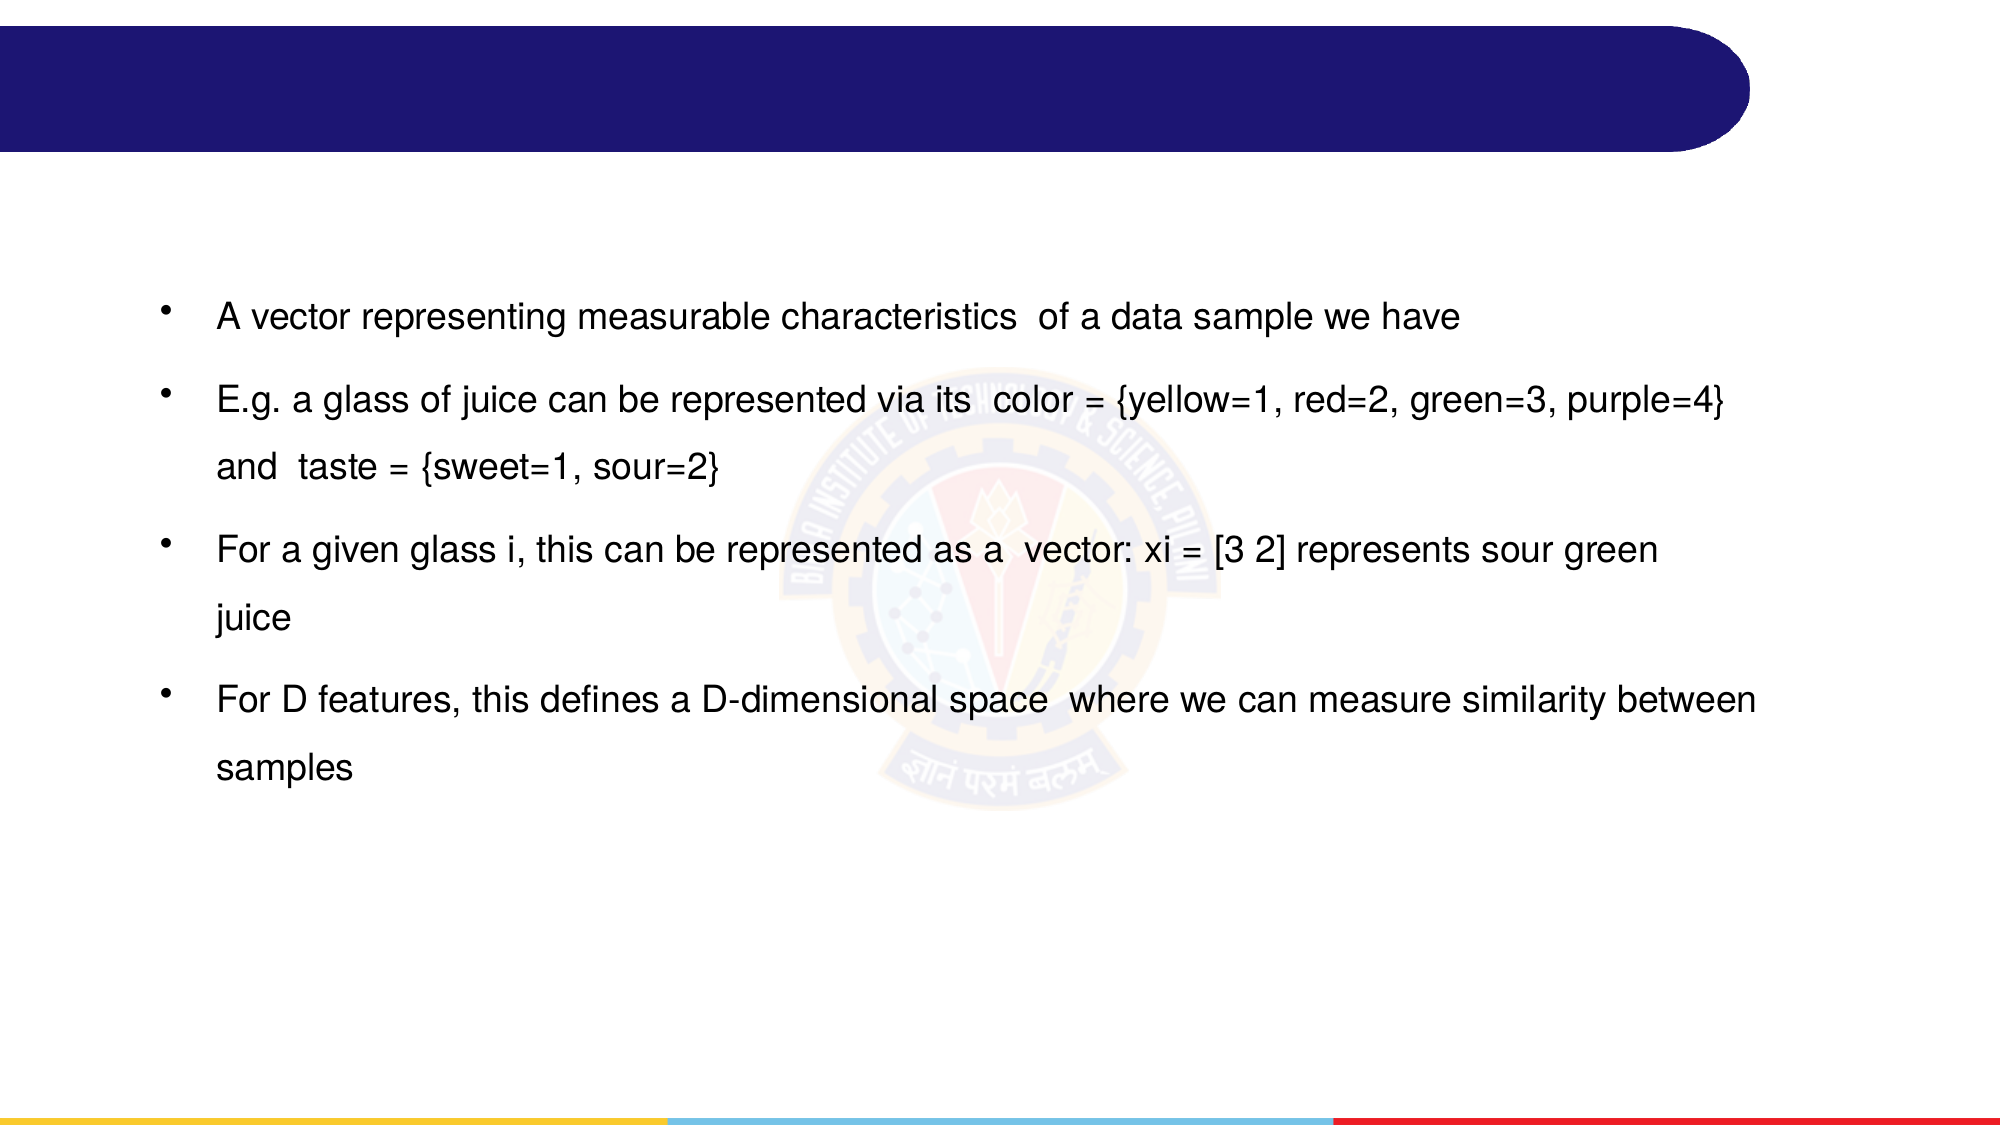

#

A vector representing measurable characteristics  of a data sample we have
E.g. a glass of juice can be represented via its  color = {yellow=1, red=2, green=3, purple=4} and  taste = {sweet=1, sour=2}
For a given glass i, this can be represented as a  vector: xi = [3 2] represents sour green juice
For D features, this defines a D-dimensional space  where we can measure similarity between  samples